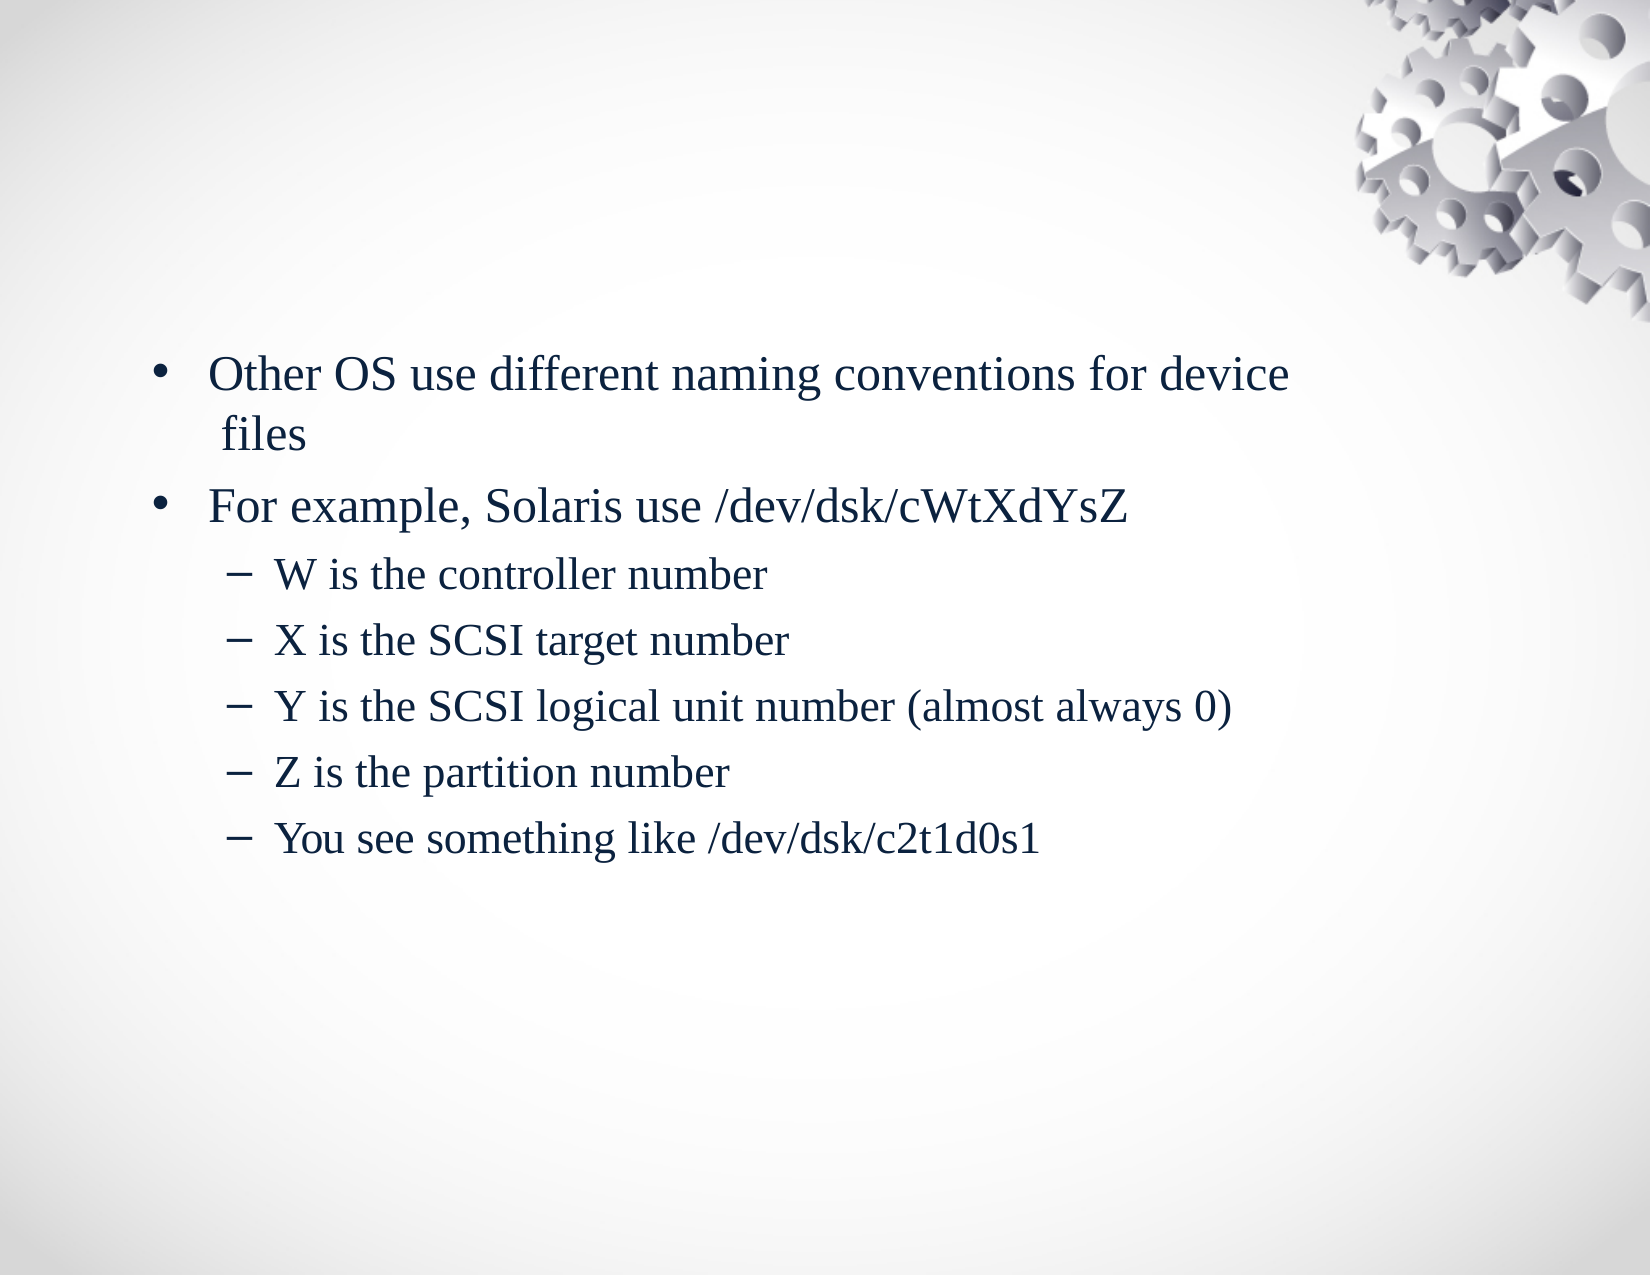

Other OS use different naming conventions for device  files
For example, Solaris use /dev/dsk/cWtXdYsZ
W is the controller number
X is the SCSI target number
Y is the SCSI logical unit number (almost always 0)
Z is the partition number
You see something like /dev/dsk/c2t1d0s1